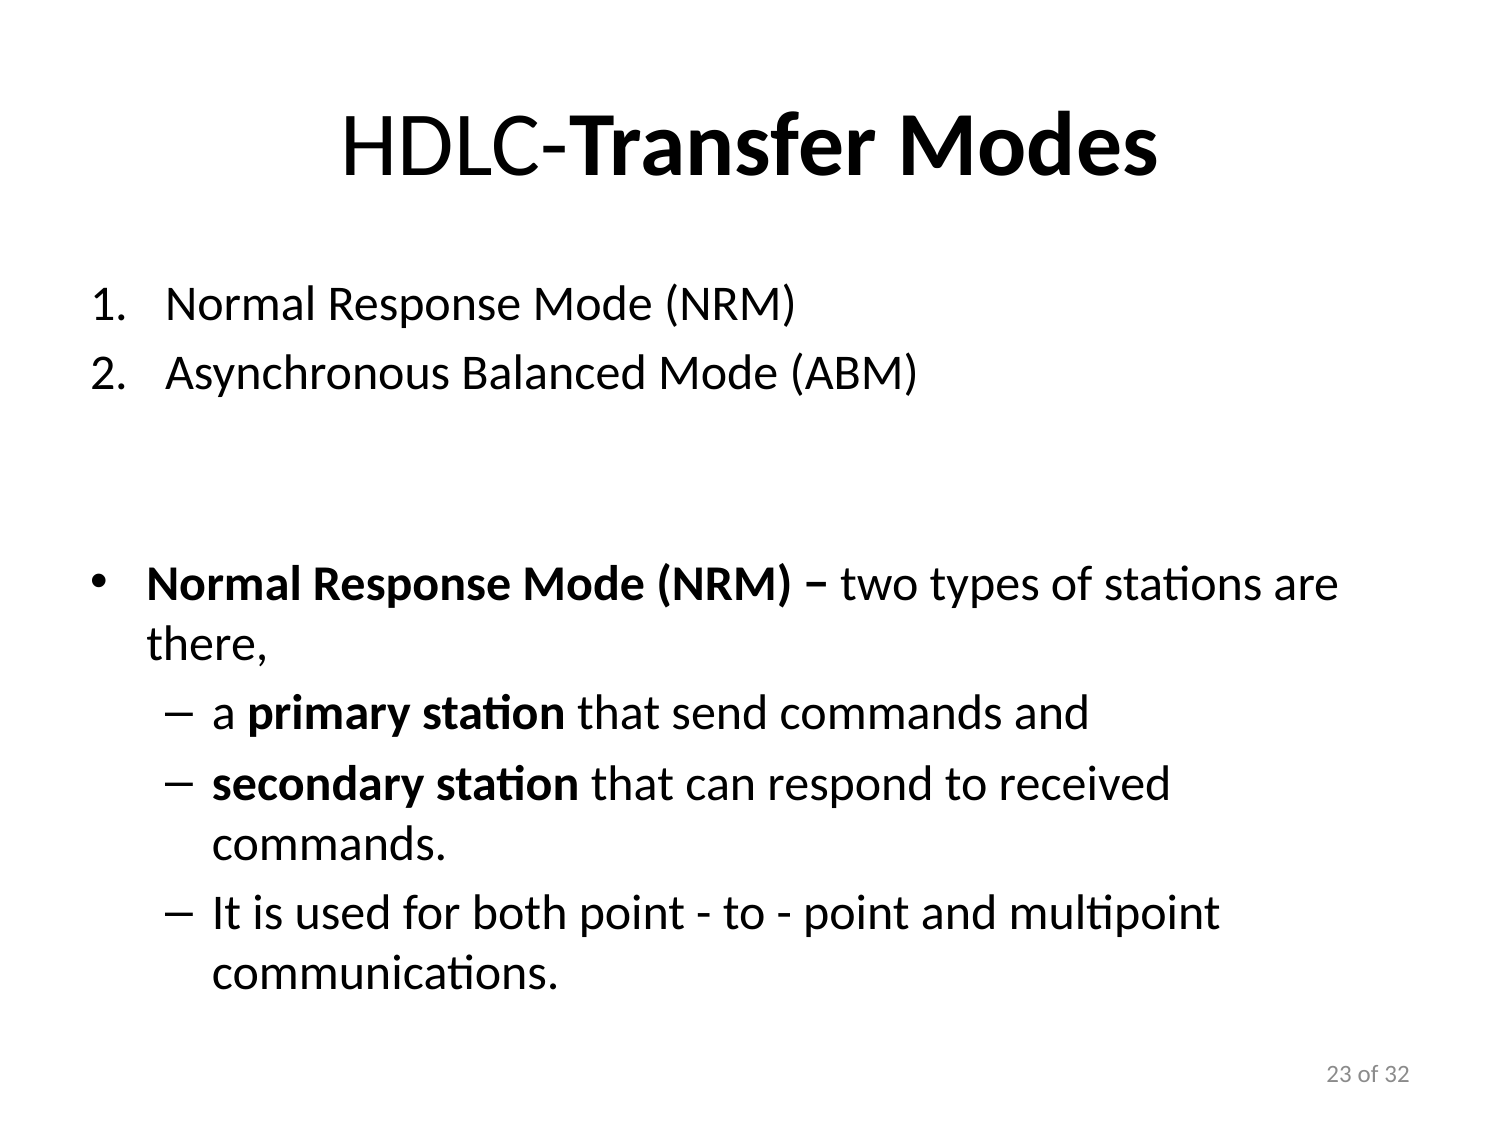

# HDLC-Transfer Modes
Normal Response Mode (NRM)
Asynchronous Balanced Mode (ABM)

Normal Response Mode (NRM) − two types of stations are there,
a primary station that send commands and
secondary station that can respond to received commands.
It is used for both point - to - point and multipoint communications.
23 of 32